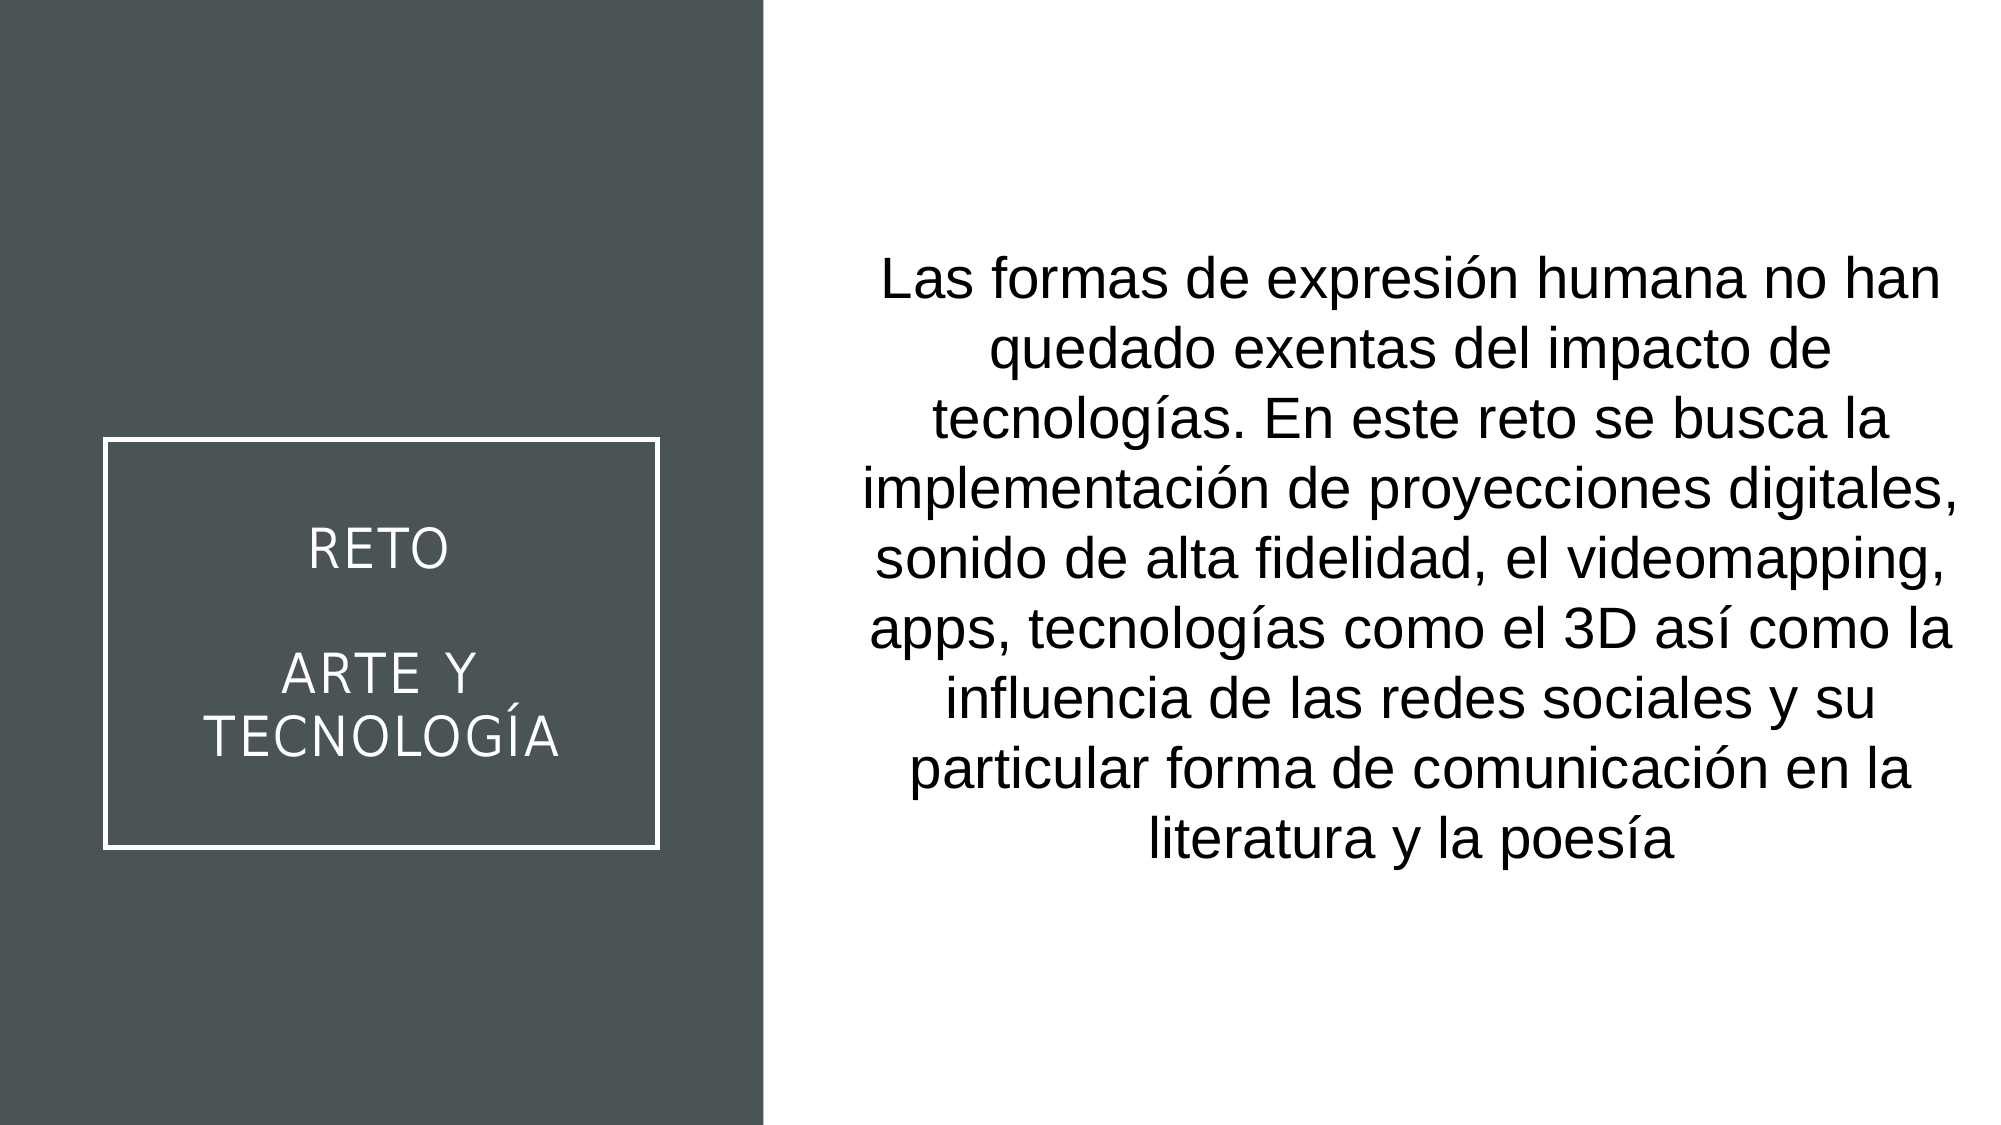

Las formas de expresión humana no han quedado exentas del impacto de tecnologías. En este reto se busca la implementación de proyecciones digitales, sonido de alta fidelidad, el videomapping, apps, tecnologías como el 3D así como la influencia de las redes sociales y su particular forma de comunicación en la literatura y la poesía
# Reto Arte y Tecnología